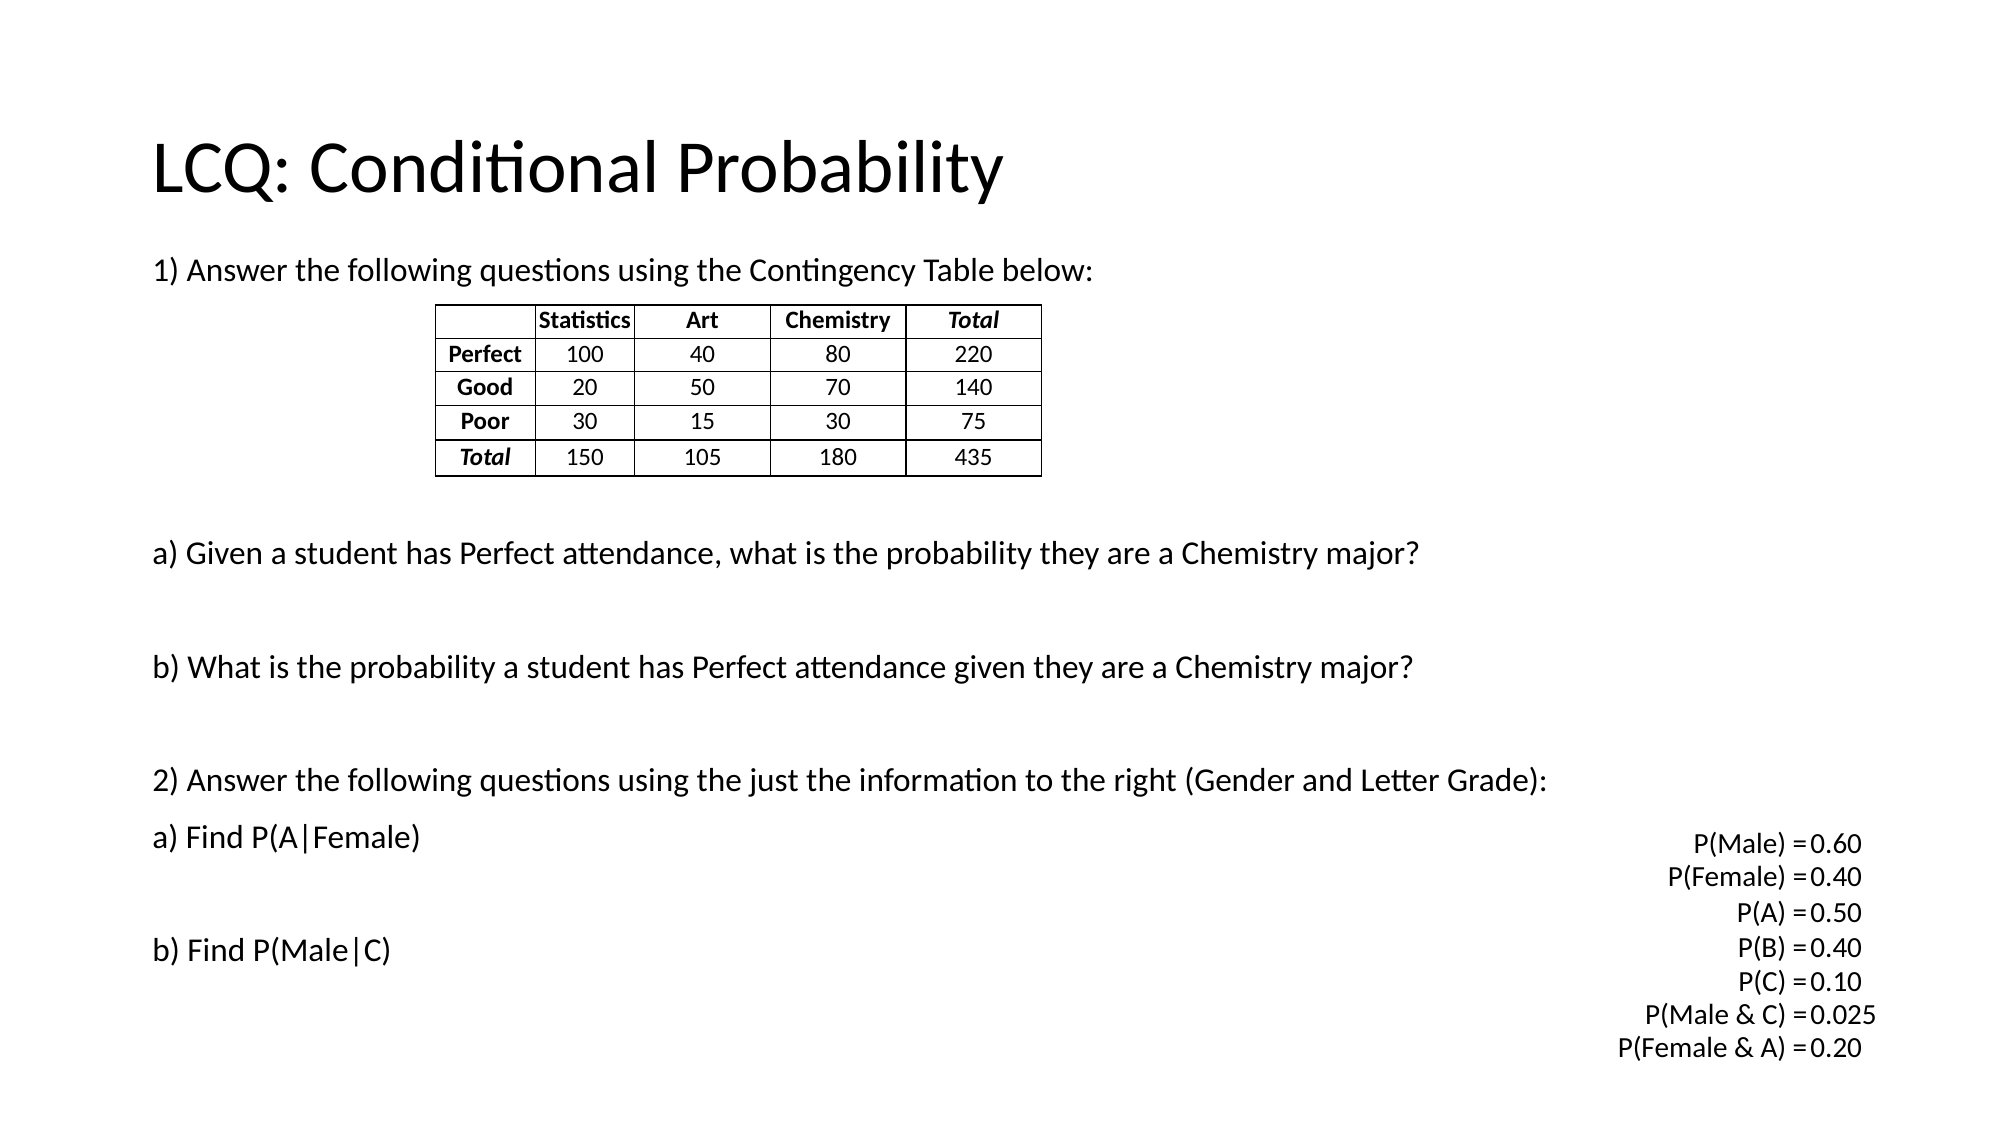

# LCQ: Conditional Probability
1) Answer the following questions using the Contingency Table below:

a) Given a student has Perfect attendance, what is the probability they are a Chemistry major?

b) What is the probability a student has Perfect attendance given they are a Chemistry major?

2) Answer the following questions using the just the information to the right (Gender and Letter Grade):
a) Find P(A|Female)

b) Find P(Male|C)

|  | Statistics | Art | Chemistry | Total |
| --- | --- | --- | --- | --- |
| Perfect | 100 | 40 | 80 | 220 |
| Good | 20 | 50 | 70 | 140 |
| Poor | 30 | 15 | 30 | 75 |
| Total | 150 | 105 | 180 | 435 |
| P(Male) = | 0.60 |
| --- | --- |
| P(Female) = | 0.40 |
| P(A) = | 0.50 |
| P(B) = | 0.40 |
| P(C) = | 0.10 |
| P(Male & C) = | 0.025 |
| P(Female & A) = | 0.20 |